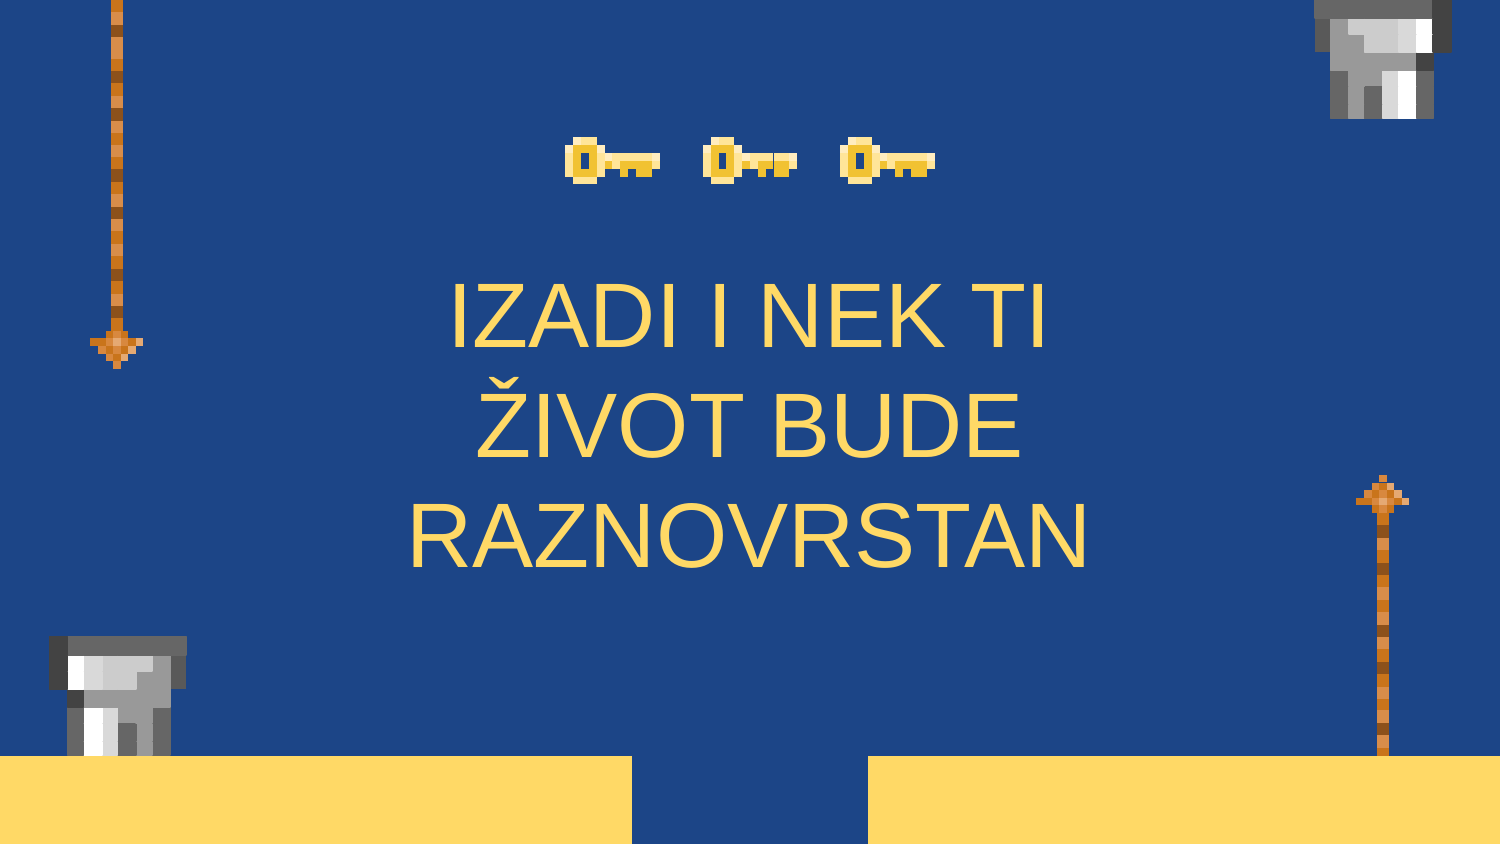

# IZADI I NEK TI ŽIVOT BUDE RAZNOVRSTAN